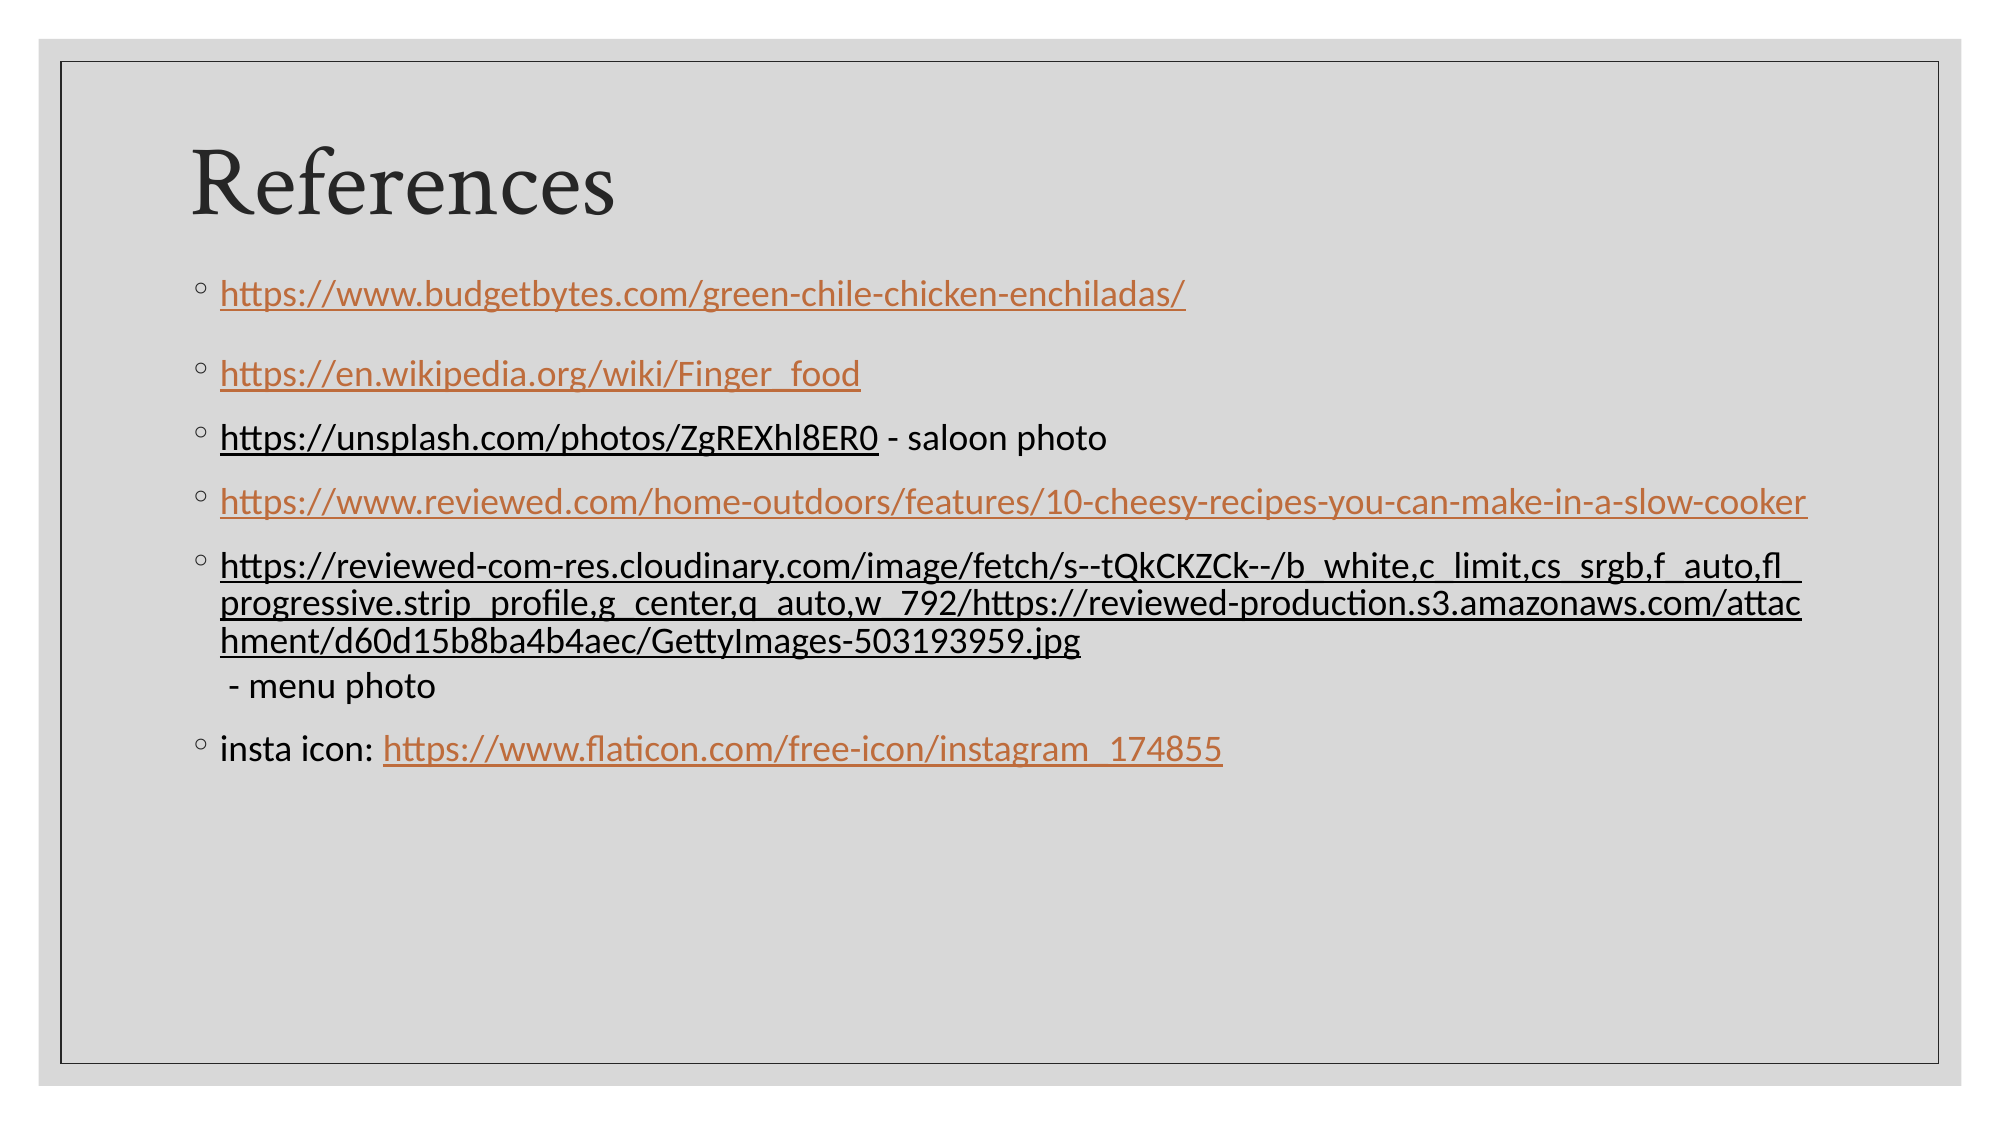

# References
https://www.budgetbytes.com/green-chile-chicken-enchiladas/
https://en.wikipedia.org/wiki/Finger_food
https://unsplash.com/photos/ZgREXhl8ER0 - saloon photo
https://www.reviewed.com/home-outdoors/features/10-cheesy-recipes-you-can-make-in-a-slow-cooker
https://reviewed-com-res.cloudinary.com/image/fetch/s--tQkCKZCk--/b_white,c_limit,cs_srgb,f_auto,fl_progressive.strip_profile,g_center,q_auto,w_792/https://reviewed-production.s3.amazonaws.com/attachment/d60d15b8ba4b4aec/GettyImages-503193959.jpg - menu photo
insta icon: https://www.flaticon.com/free-icon/instagram_174855